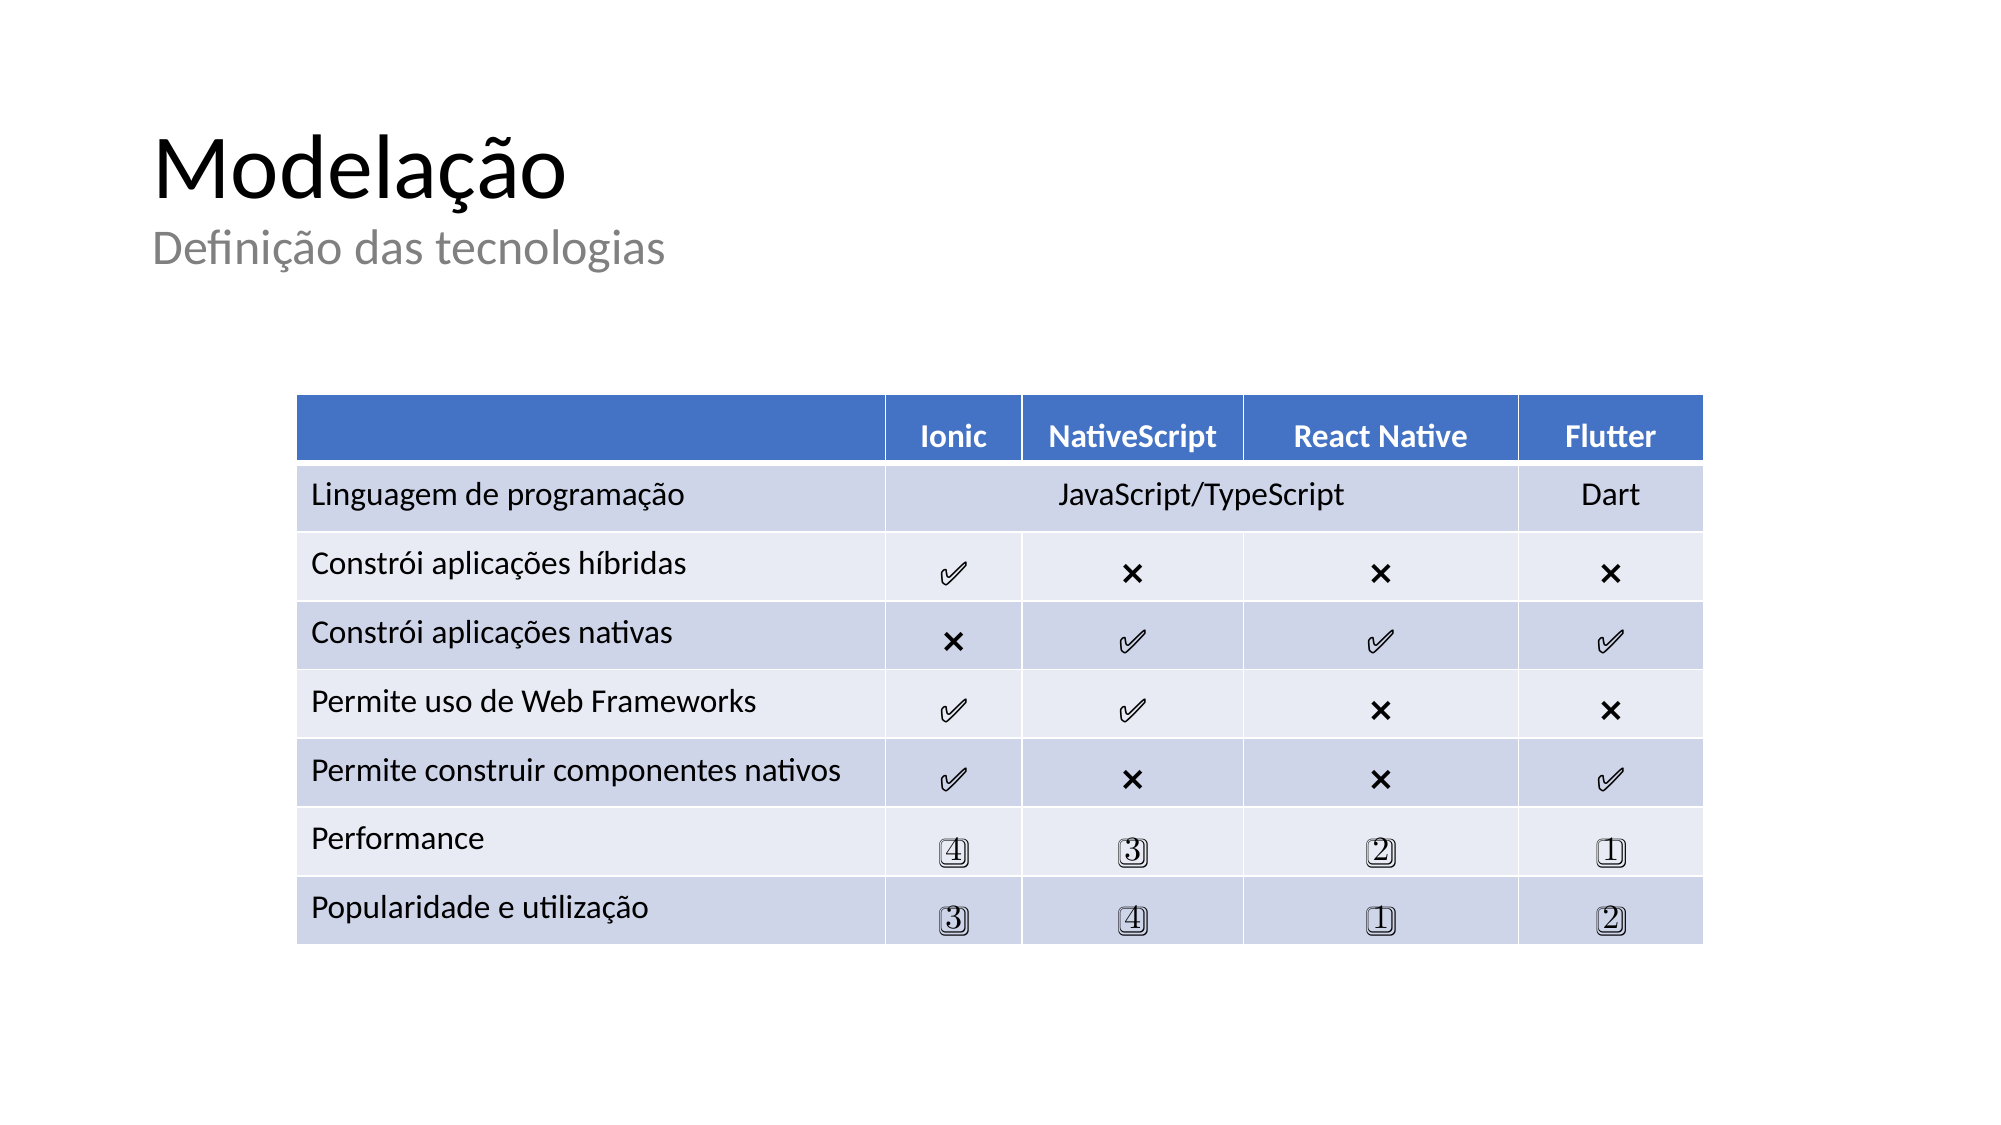

# Modelação
Definição das tecnologias
|  | Ionic | NativeScript | React Native | Flutter |
| --- | --- | --- | --- | --- |
| Linguagem de programação | JavaScript/TypeScript |  |  | Dart |
| Constrói aplicações híbridas | ✅ | ❌ | ❌ | ❌ |
| Constrói aplicações nativas | ❌ | ✅ | ✅ | ✅ |
| Permite uso de Web Frameworks | ✅ | ✅ | ❌ | ❌ |
| Permite construir componentes nativos | ✅ | ❌ | ❌ | ✅ |
| Performance | 4️⃣ | 3️⃣ | 2️⃣ | 1️⃣ |
| Popularidade e utilização | 3️⃣ | 4️⃣ | 1️⃣ | 2️⃣ |